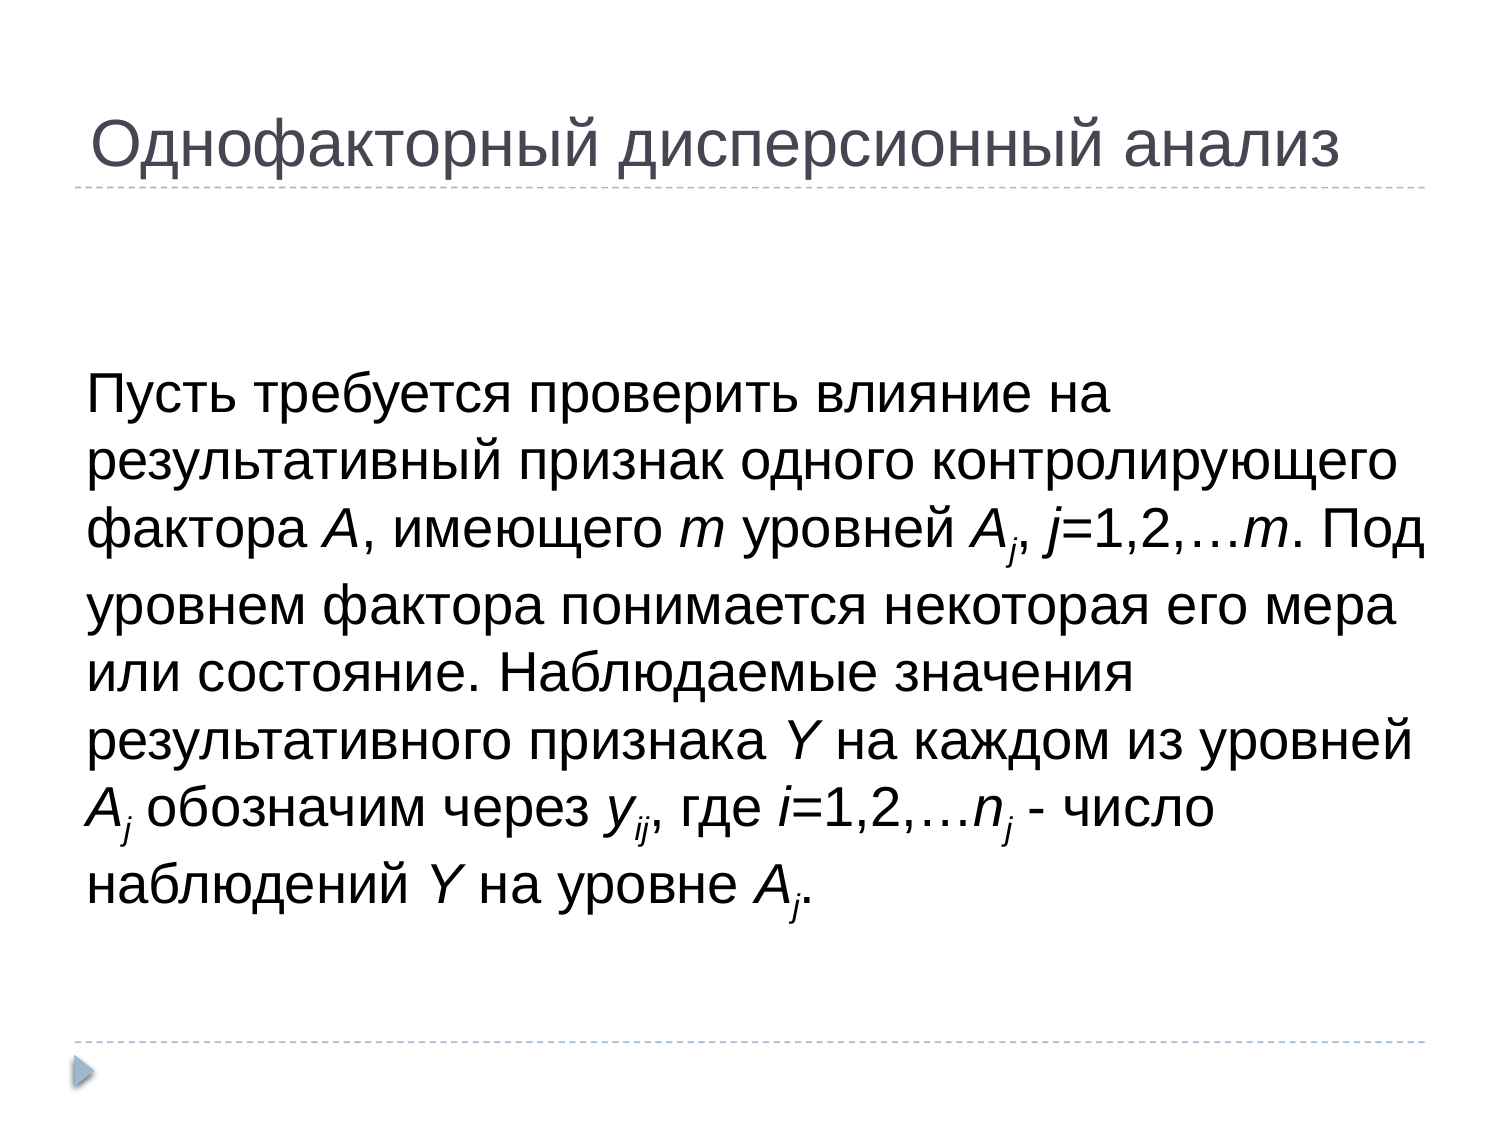

# Однофакторный дисперсионный анализ
Пусть требуется проверить влияние на результативный признак одного контролирующего фактора A, имеющего m уровней Aj, j=1,2,…m. Под уровнем фактора понимается некоторая его мера или состояние. Наблюдаемые значения результативного признака Y на каждом из уровней Aj обозначим через yij, где i=1,2,…nj - число наблюдений Y на уровне Aj.